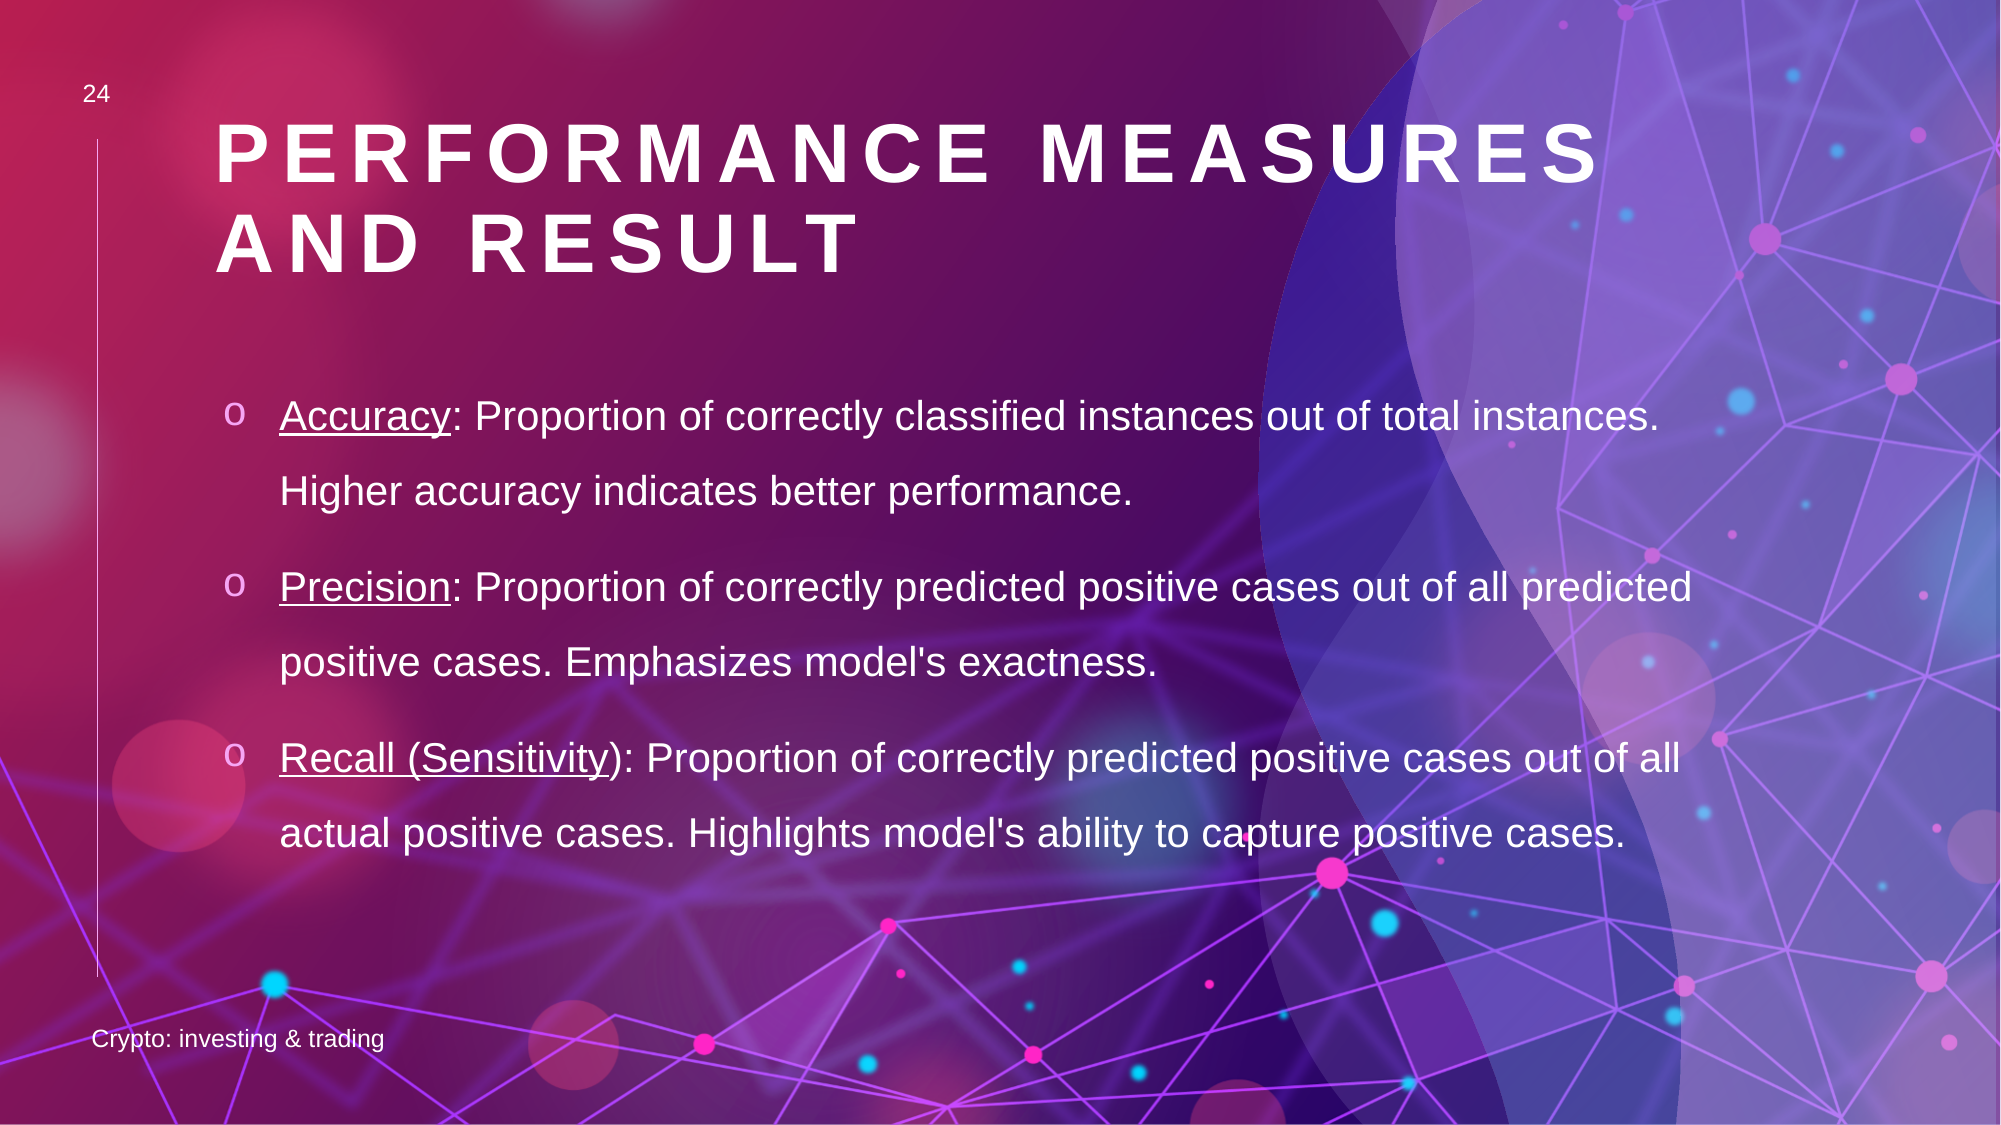

24
Performance Measures
and result
Accuracy: Proportion of correctly classified instances out of total instances. Higher accuracy indicates better performance.
Precision: Proportion of correctly predicted positive cases out of all predicted positive cases. Emphasizes model's exactness.
Recall (Sensitivity): Proportion of correctly predicted positive cases out of all actual positive cases. Highlights model's ability to capture positive cases.
Crypto: investing & trading